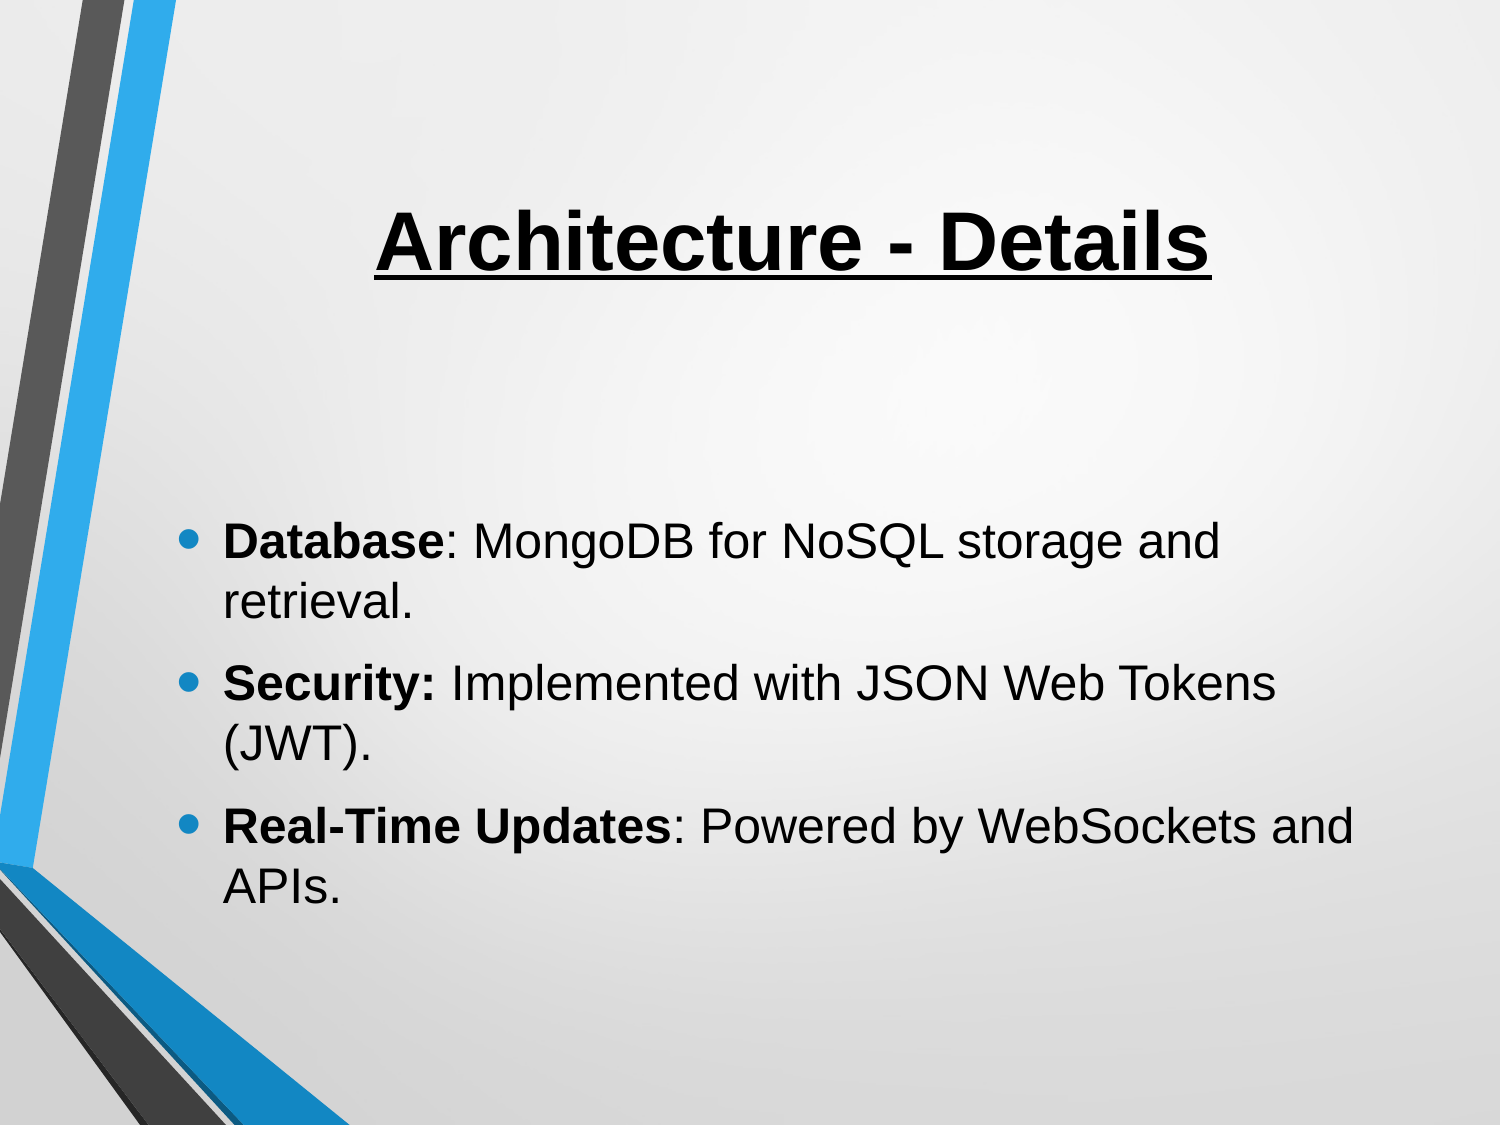

# Architecture - Details
Database: MongoDB for NoSQL storage and retrieval.
Security: Implemented with JSON Web Tokens (JWT).
Real-Time Updates: Powered by WebSockets and APIs.